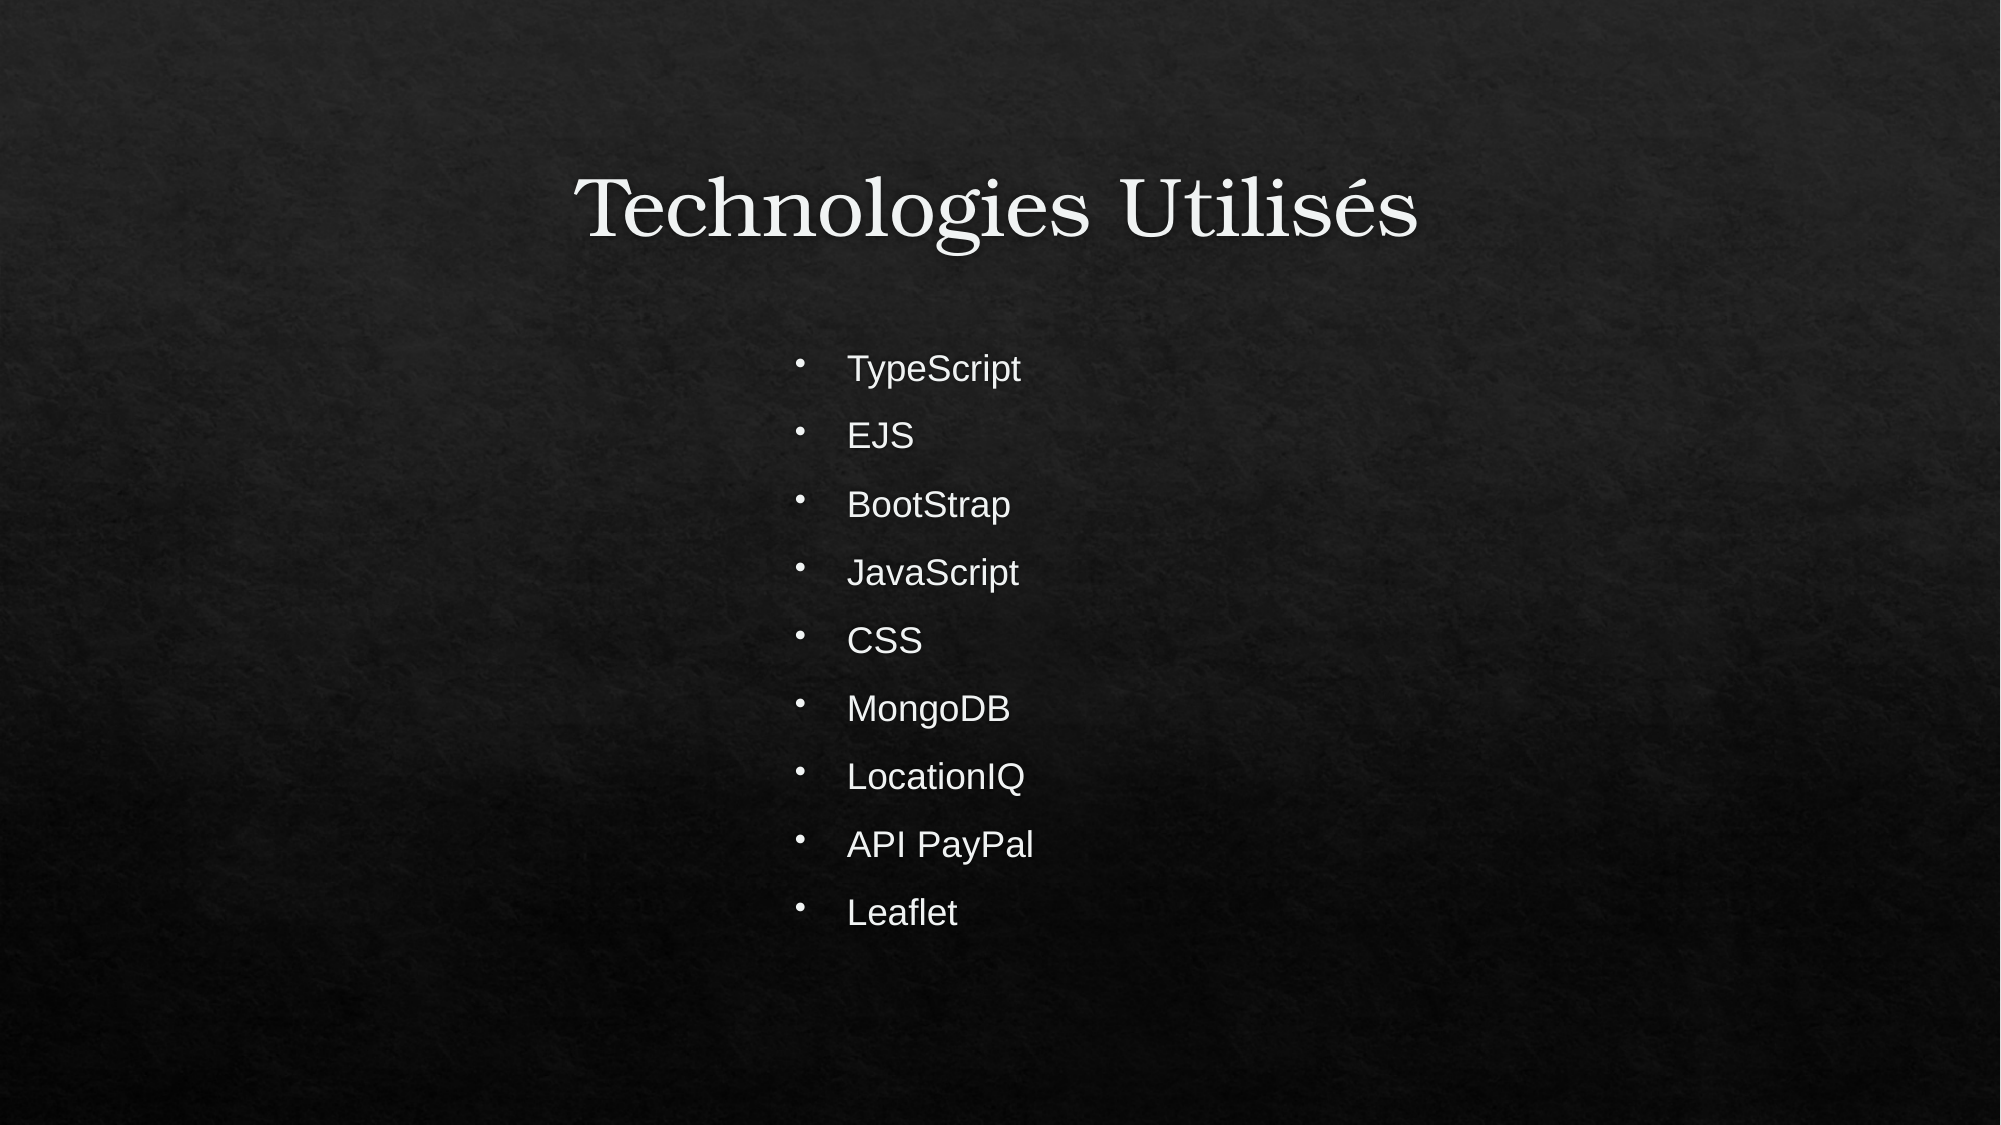

# Technologies Utilisés
TypeScript
EJS
BootStrap
JavaScript
CSS
MongoDB
LocationIQ
API PayPal
Leaflet